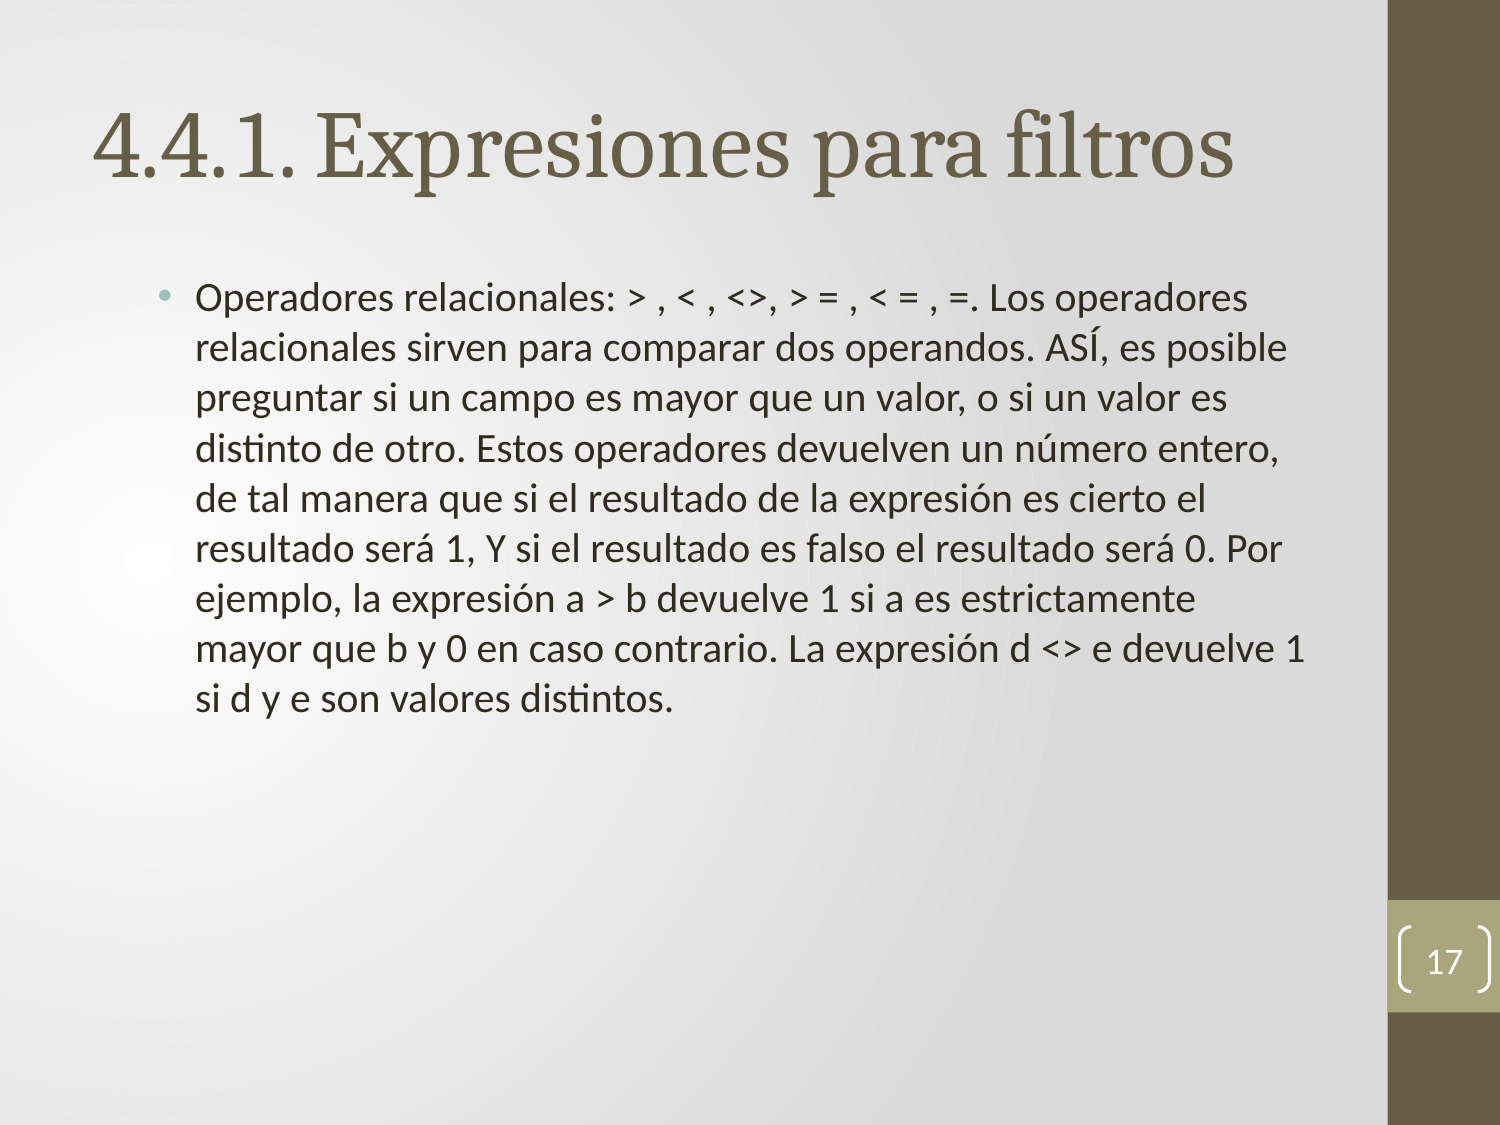

# 4.4.1. Expresiones para filtros
Operadores relacionales: > , < , <>, > = , < = , =. Los operadores relacionales sirven para comparar dos operandos. ASÍ, es posible preguntar si un campo es mayor que un valor, o si un valor es distinto de otro. Estos operadores devuelven un número entero, de tal manera que si el resultado de la expresión es cierto el resultado será 1, Y si el resultado es falso el resultado será 0. Por ejemplo, la expresión a > b devuelve 1 si a es estrictamente mayor que b y 0 en caso contrario. La expresión d <> e devuelve 1 si d y e son valores distintos.
17